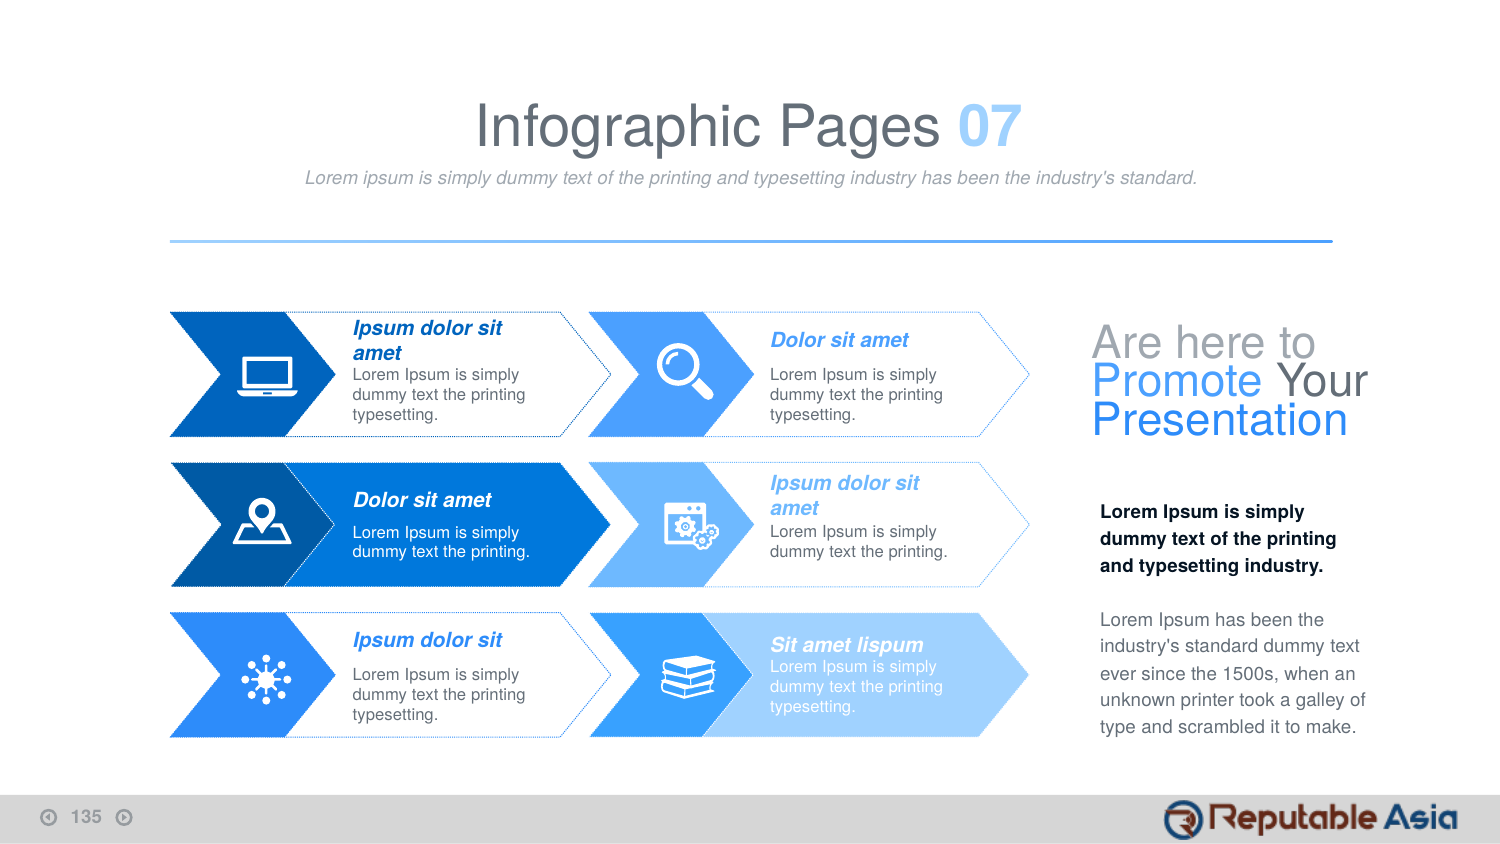

Infographic Pages 07
Lorem ipsum is simply dummy text of the printing and typesetting industry has been the industry's standard.

Are here to Promote Your Presentation

Ipsum dolor sit amet
Dolor sit amet

Lorem Ipsum is simply dummy text the printing typesetting.
Lorem Ipsum is simply dummy text the printing typesetting.

Ipsum dolor sit amet
Dolor sit amet
Lorem Ipsum is simply dummy text of the printing and typesetting industry.

Lorem Ipsum has been the industry's standard dummy text ever since the 1500s, when an unknown printer took a galley of type and scrambled it to make.

Lorem Ipsum is simply dummy text the printing.
Lorem Ipsum is simply dummy text the printing.

Ipsum dolor sit
Sit amet lispum

Lorem Ipsum is simply dummy text the printing typesetting.
Lorem Ipsum is simply dummy text the printing typesetting.
135